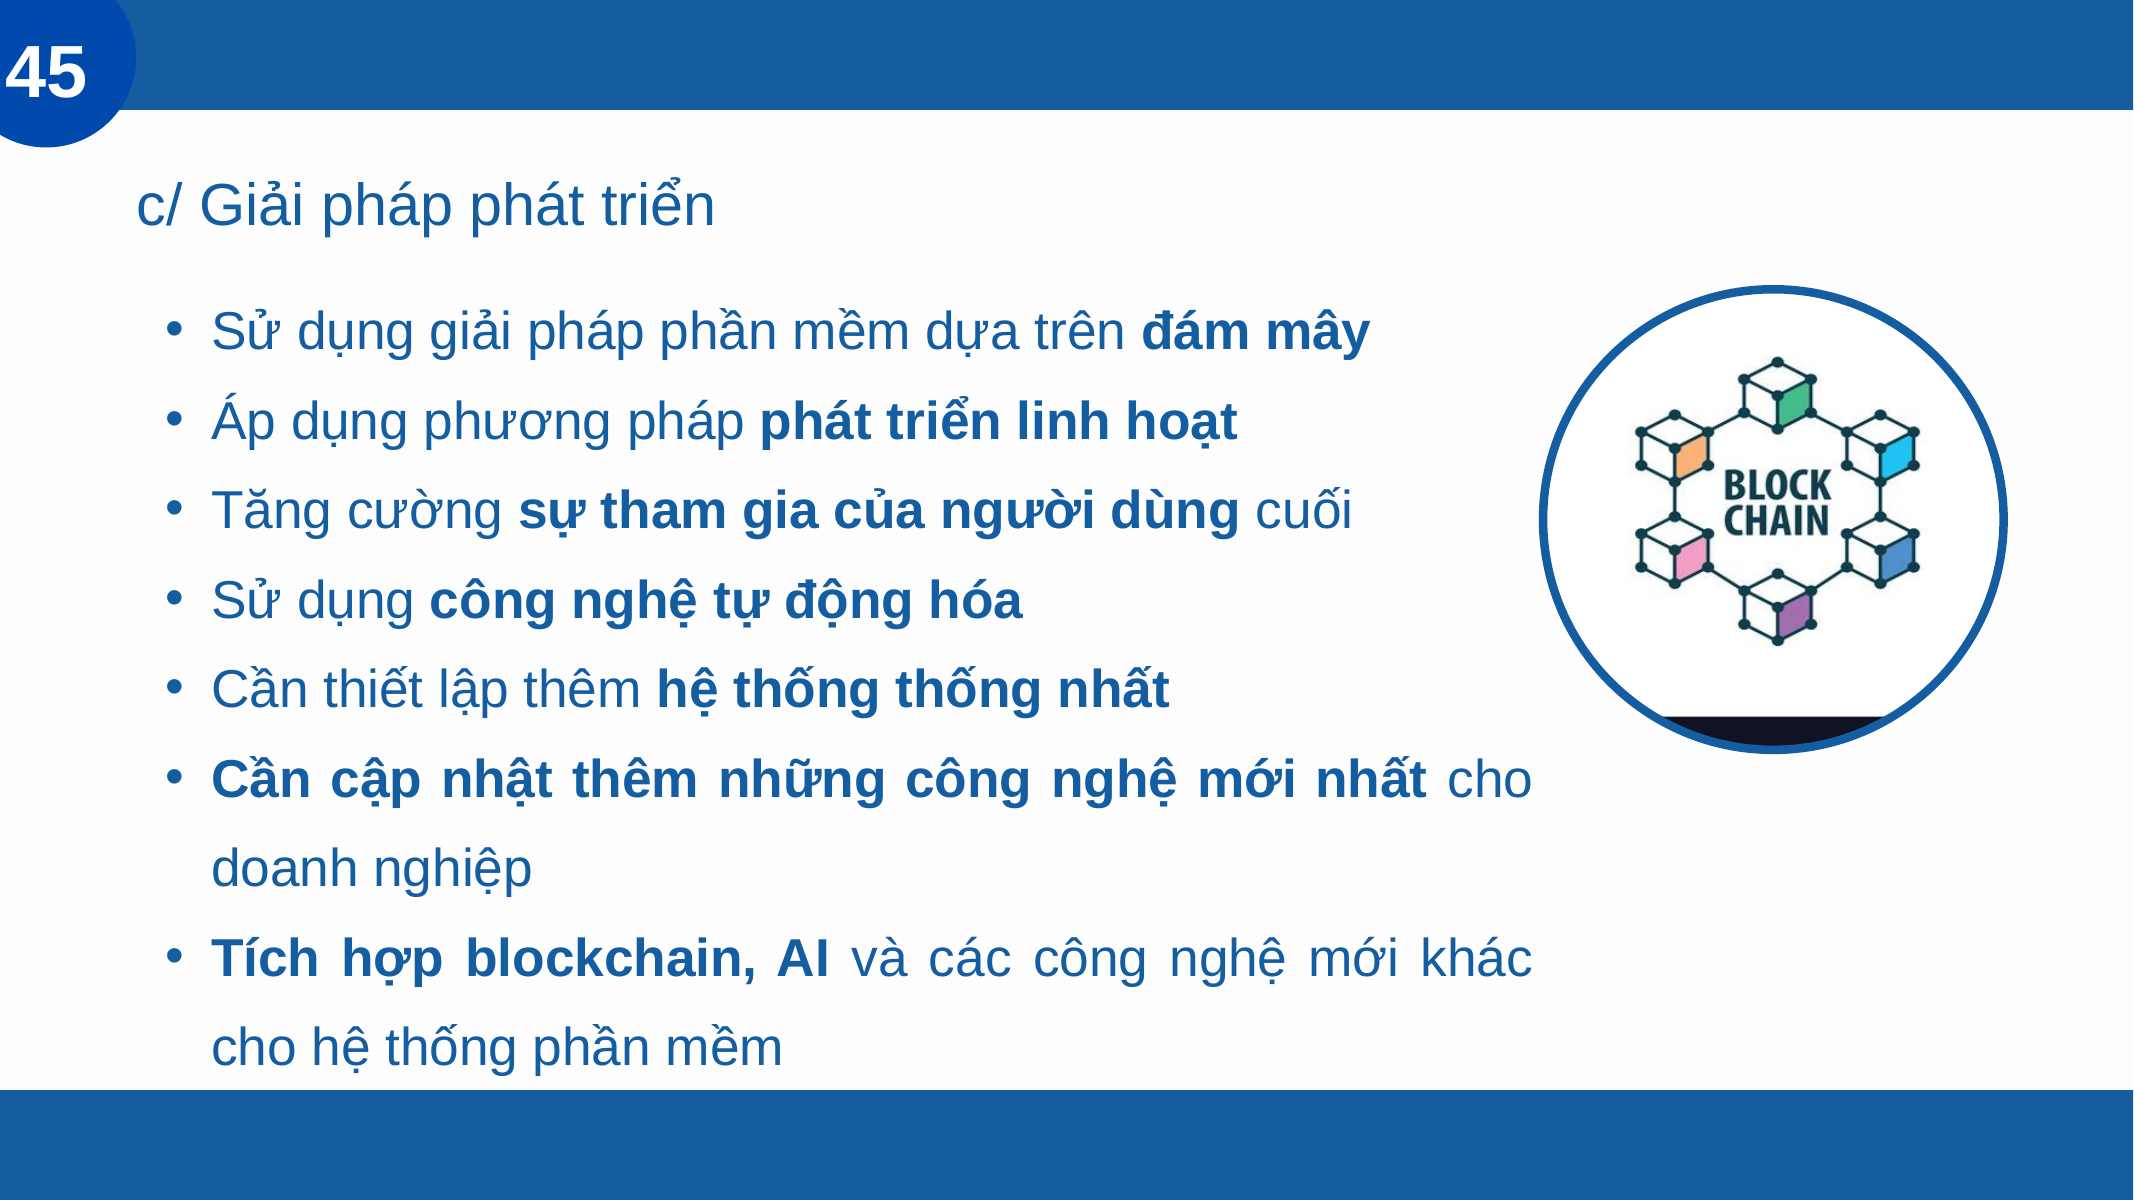

45
 c/ Giải pháp phát triển
Sử dụng giải pháp phần mềm dựa trên đám mây
Áp dụng phương pháp phát triển linh hoạt
Tăng cường sự tham gia của người dùng cuối
Sử dụng công nghệ tự động hóa
Cần thiết lập thêm hệ thống thống nhất
Cần cập nhật thêm những công nghệ mới nhất cho doanh nghiệp
Tích hợp blockchain, AI và các công nghệ mới khác cho hệ thống phần mềm